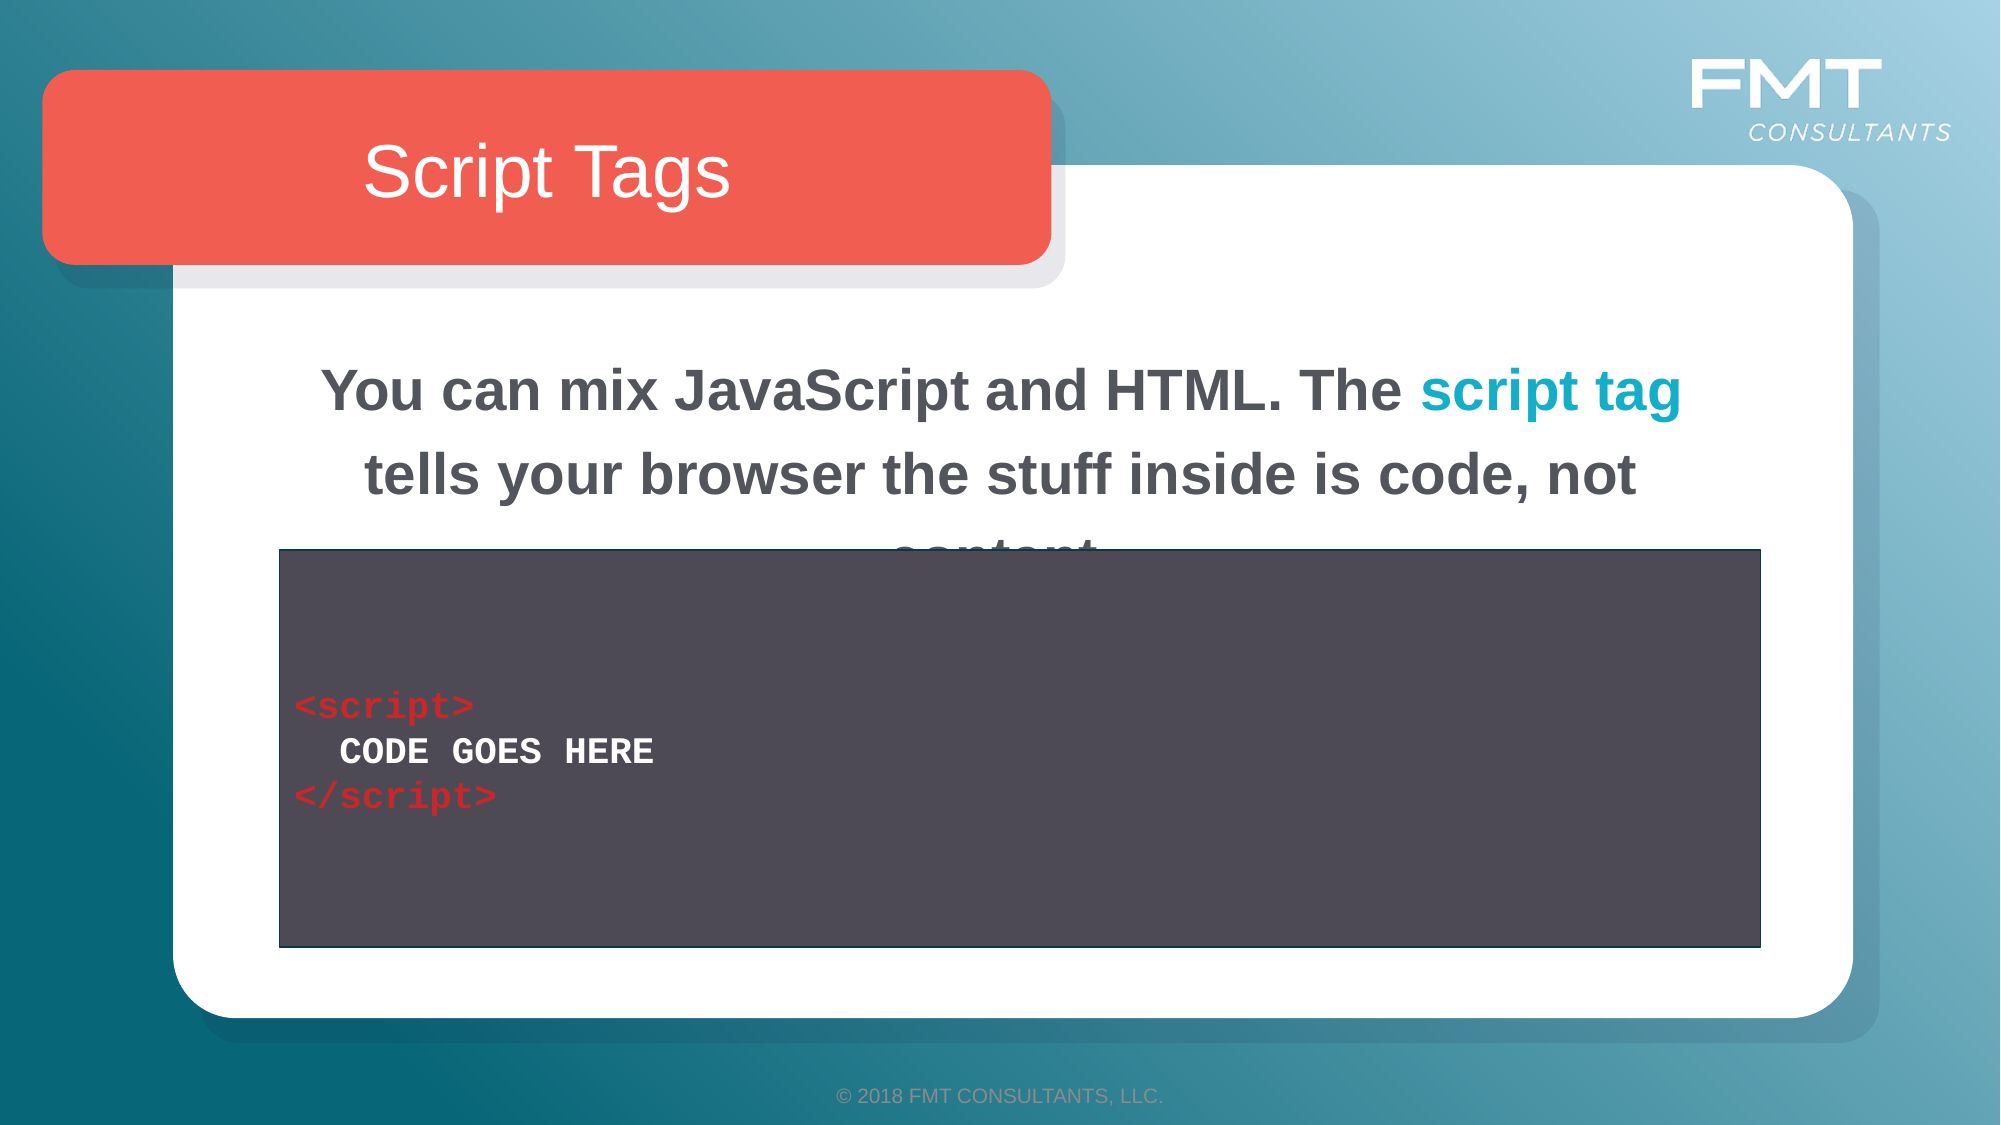

Script Tags

You can mix JavaScript and HTML. The script tag tells your browser the stuff inside is code, not content.

<script>
  CODE GOES HERE
</script>
© 2018 FMT CONSULTANTS, LLC.